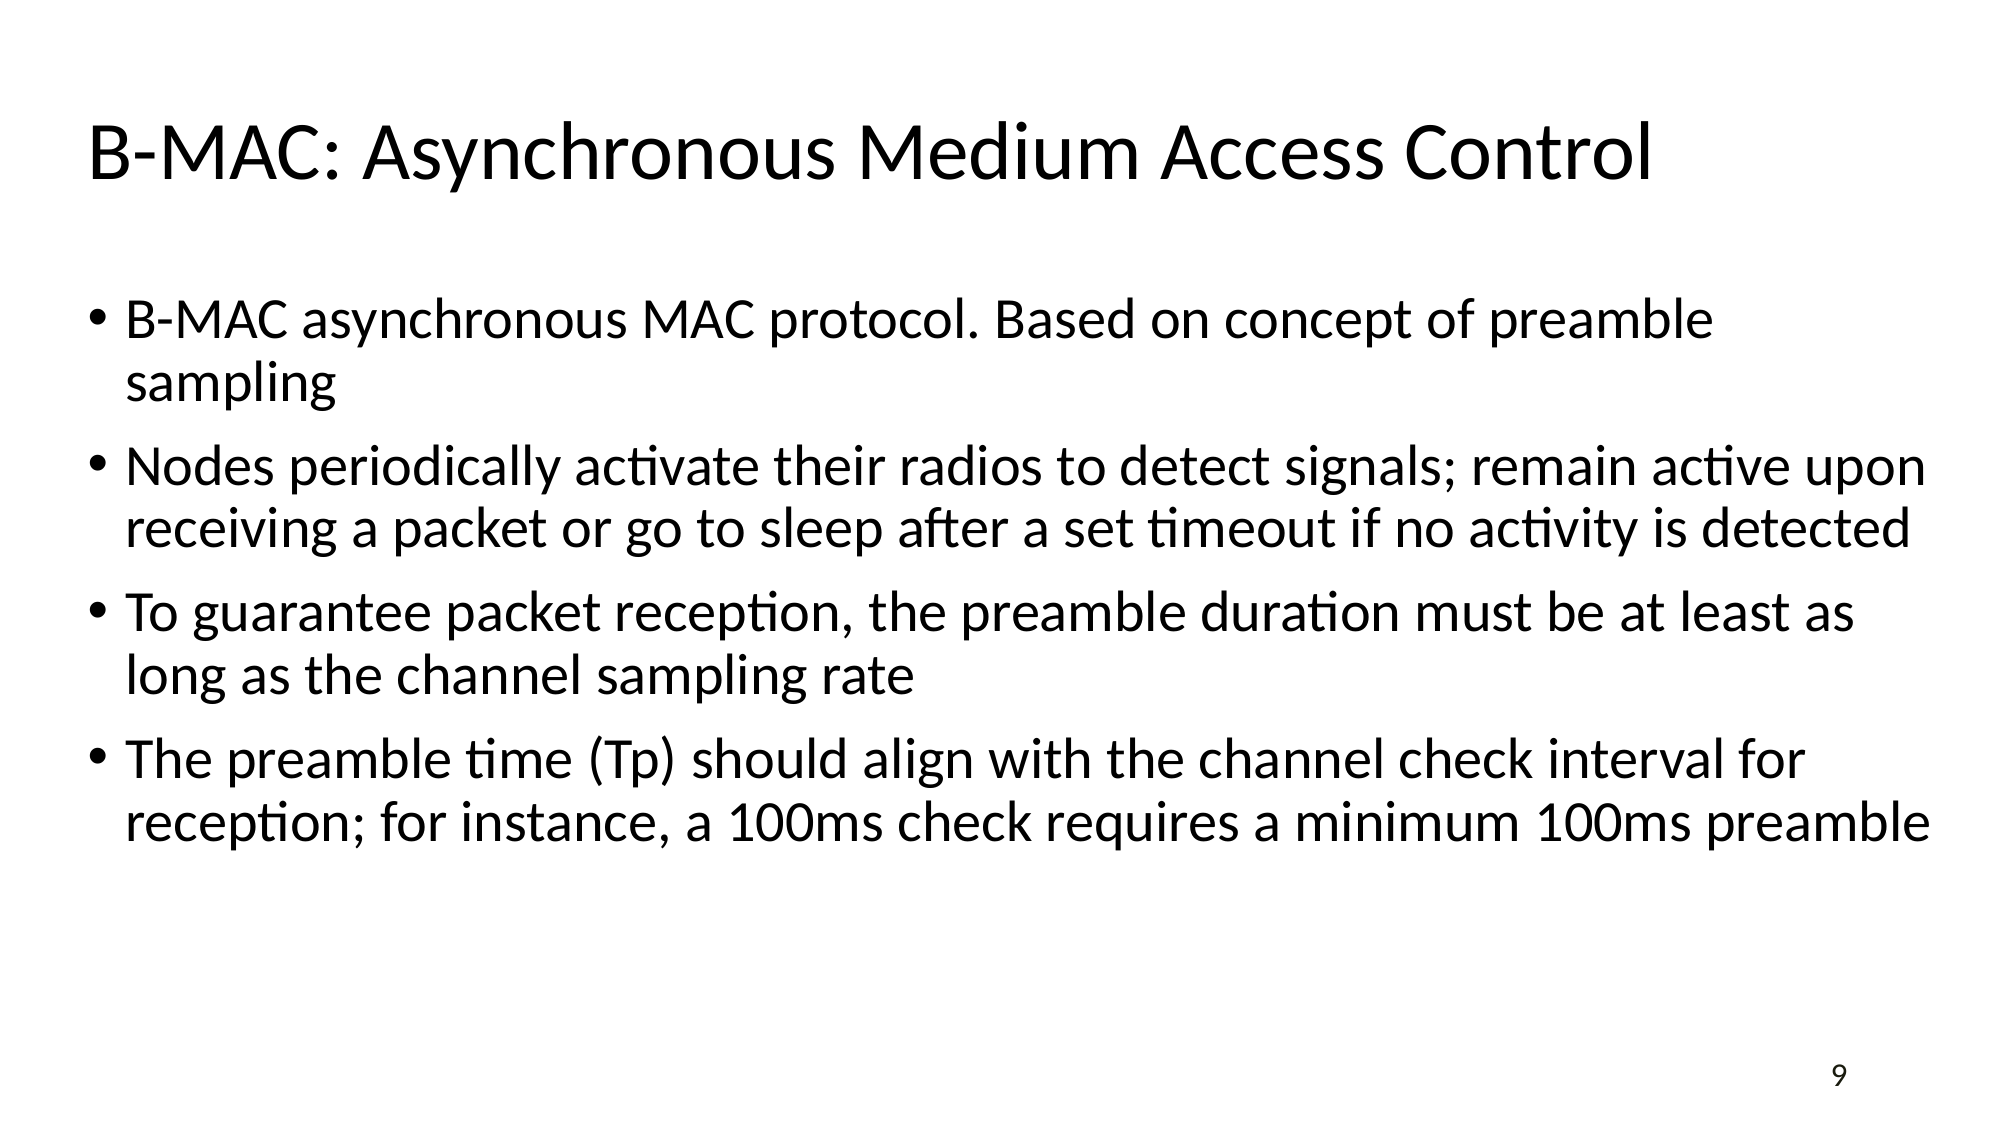

# B-MAC: Asynchronous Medium Access Control
B-MAC asynchronous MAC protocol. Based on concept of preamble sampling
Nodes periodically activate their radios to detect signals; remain active upon receiving a packet or go to sleep after a set timeout if no activity is detected
To guarantee packet reception, the preamble duration must be at least as long as the channel sampling rate
The preamble time (Tp) should align with the channel check interval for reception; for instance, a 100ms check requires a minimum 100ms preamble
9